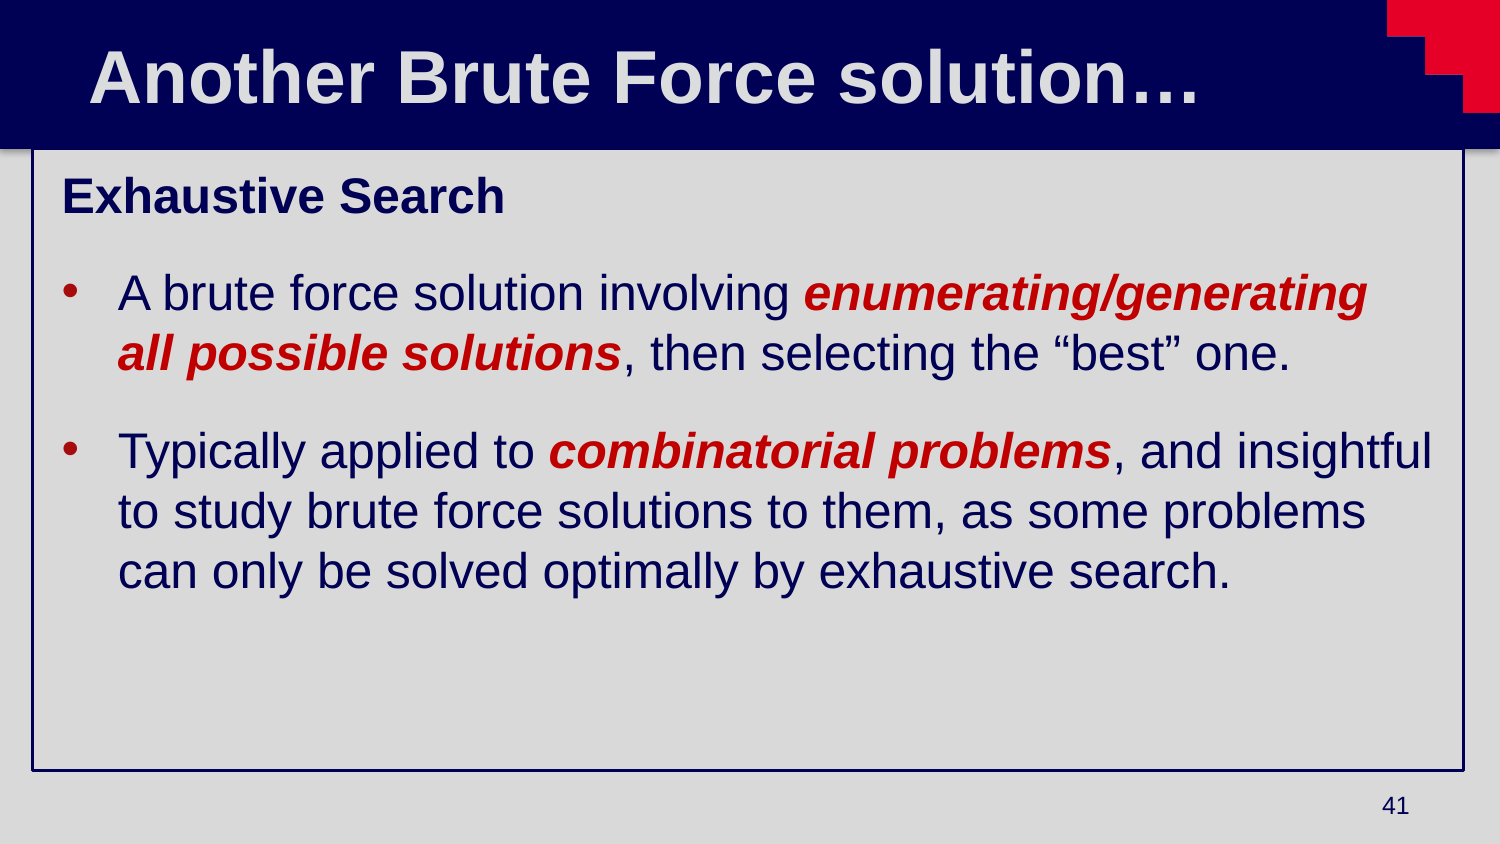

# Another Brute Force solution…
Exhaustive Search
A brute force solution involving enumerating/generating all possible solutions, then selecting the “best” one.
Typically applied to combinatorial problems, and insightful to study brute force solutions to them, as some problems can only be solved optimally by exhaustive search.

41